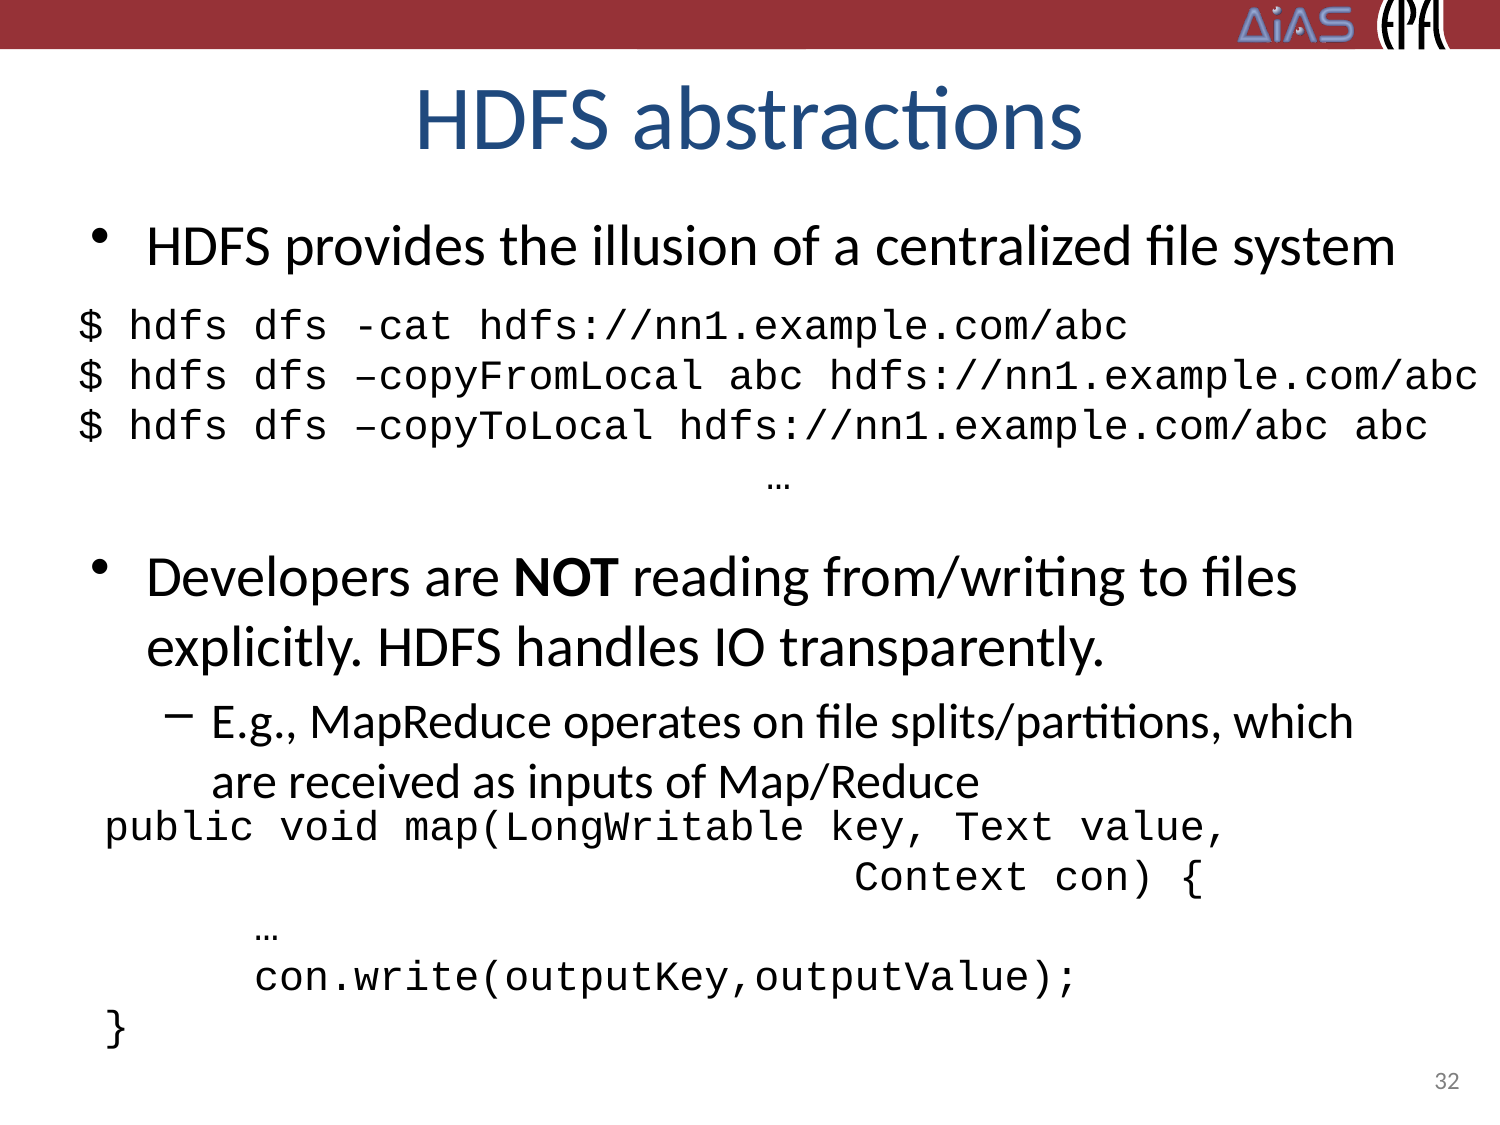

# HDFS abstractions
HDFS provides the illusion of a centralized file system

Developers are NOT reading from/writing to files explicitly. HDFS handles IO transparently.
E.g., MapReduce operates on file splits/partitions, which are received as inputs of Map/Reduce
$ hdfs dfs -cat hdfs://nn1.example.com/abc
$ hdfs dfs –copyFromLocal abc hdfs://nn1.example.com/abc
$ hdfs dfs –copyToLocal hdfs://nn1.example.com/abc abc
…
public void map(LongWritable key, Text value,
					Context con) {
	…
	con.write(outputKey,outputValue);
}
32